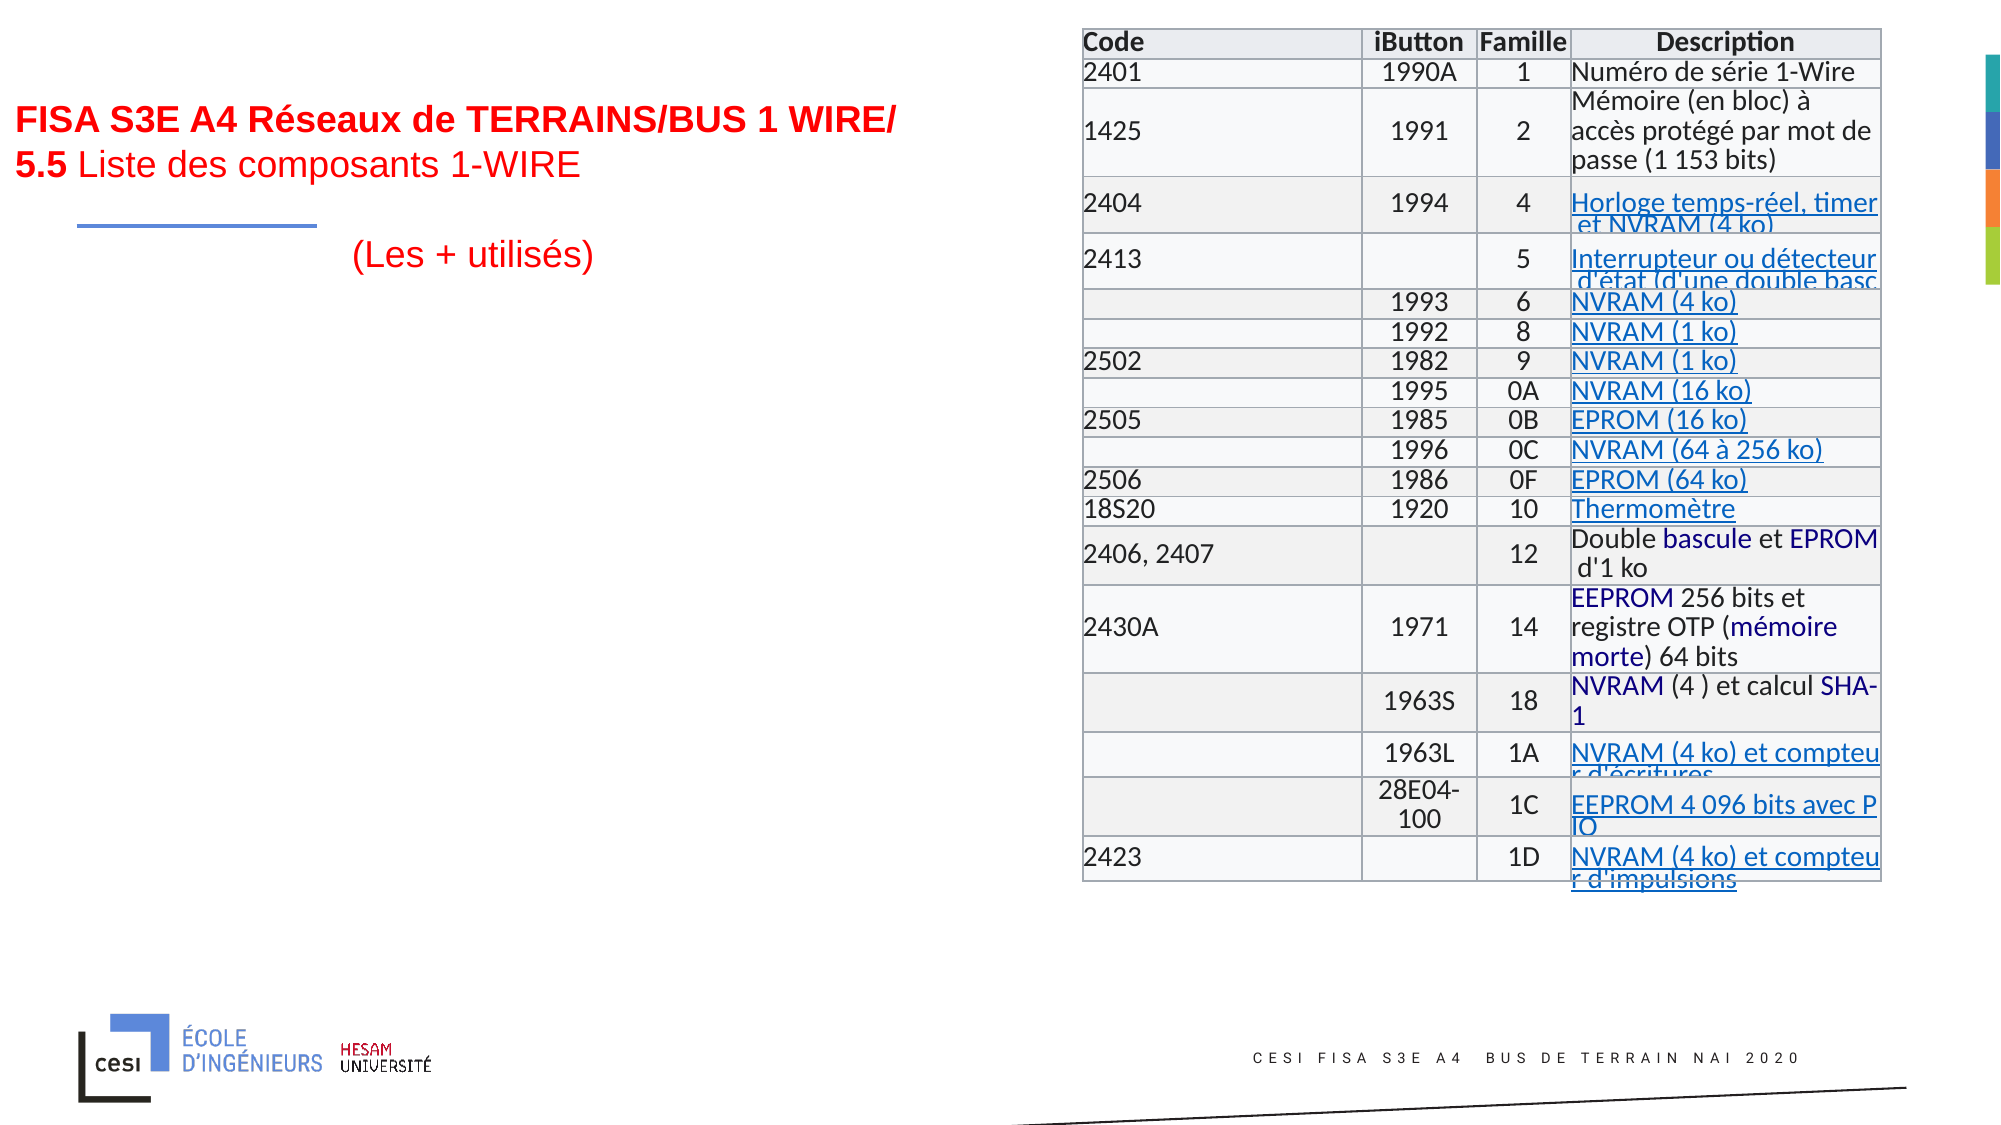

| Code | iButton | Famille | Description |
| --- | --- | --- | --- |
| 2401 | 1990A | 1 | Numéro de série 1-Wire |
| 1425 | 1991 | 2 | Mémoire (en bloc) à accès protégé par mot de passe (1 153 bits) |
| 2404 | 1994 | 4 | Horloge temps-réel, timer et NVRAM (4 ko) |
| 2413 |  | 5 | Interrupteur ou détecteur d'état (d'une double bascule) |
|  | 1993 | 6 | NVRAM (4 ko) |
|  | 1992 | 8 | NVRAM (1 ko) |
| 2502 | 1982 | 9 | NVRAM (1 ko) |
|  | 1995 | 0A | NVRAM (16 ko) |
| 2505 | 1985 | 0B | EPROM (16 ko) |
|  | 1996 | 0C | NVRAM (64 à 256 ko) |
| 2506 | 1986 | 0F | EPROM (64 ko) |
| 18S20 | 1920 | 10 | Thermomètre |
| 2406, 2407 |  | 12 | Double bascule et EPROM d'1 ko |
| 2430A | 1971 | 14 | EEPROM 256 bits et registre OTP (mémoire morte) 64 bits |
|  | 1963S | 18 | NVRAM (4 ) et calcul SHA-1 |
|  | 1963L | 1A | NVRAM (4 ko) et compteur d'écritures |
|  | 28E04-100 | 1C | EEPROM 4 096 bits avec PIO |
| 2423 |  | 1D | NVRAM (4 ko) et compteur d'impulsions |
FISA S3E A4 Réseaux de TERRAINS/BUS 1 WIRE/
5.5 Liste des composants 1-WIRE

(Les + utilisés)
CESI FISA S3E A4  Bus de Terrain NAI 2020